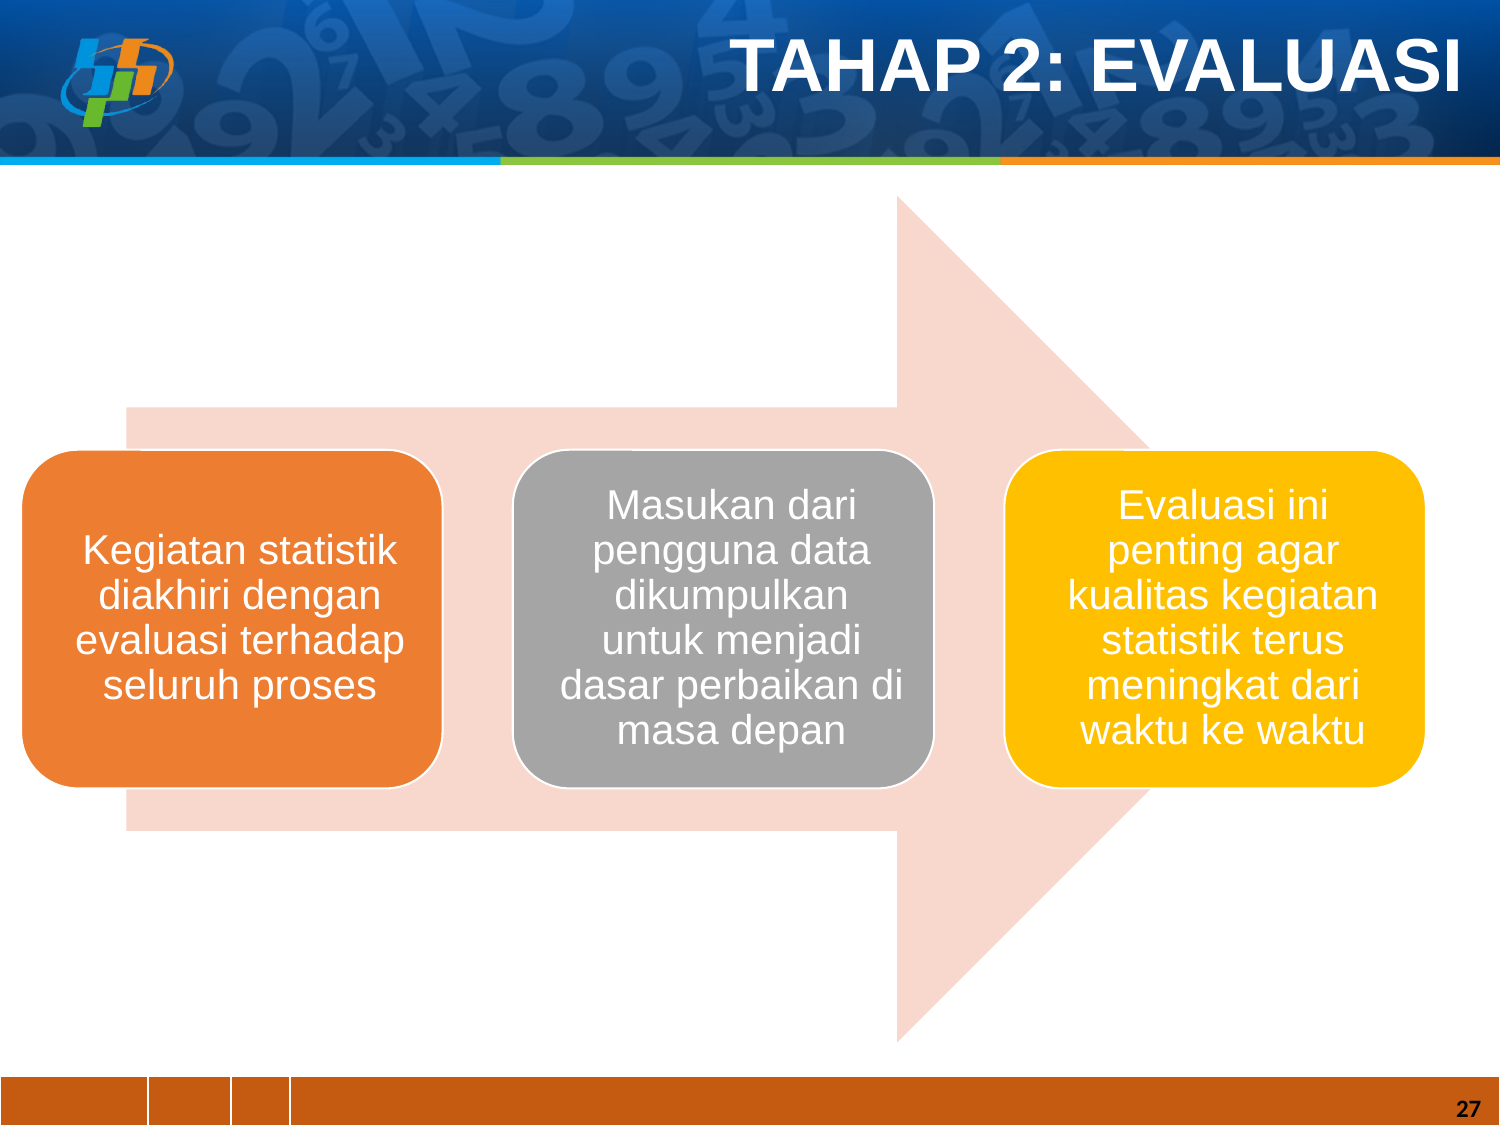

TAHAP 2: EVALUASI
Kegiatan statistik diakhiri dengan evaluasi terhadap seluruh proses
Masukan dari pengguna data dikumpulkan untuk menjadi dasar perbaikan di masa depan
Evaluasi ini penting agar kualitas kegiatan statistik terus meningkat dari waktu ke waktu
|  |  |  |  |
| --- | --- | --- | --- |
27